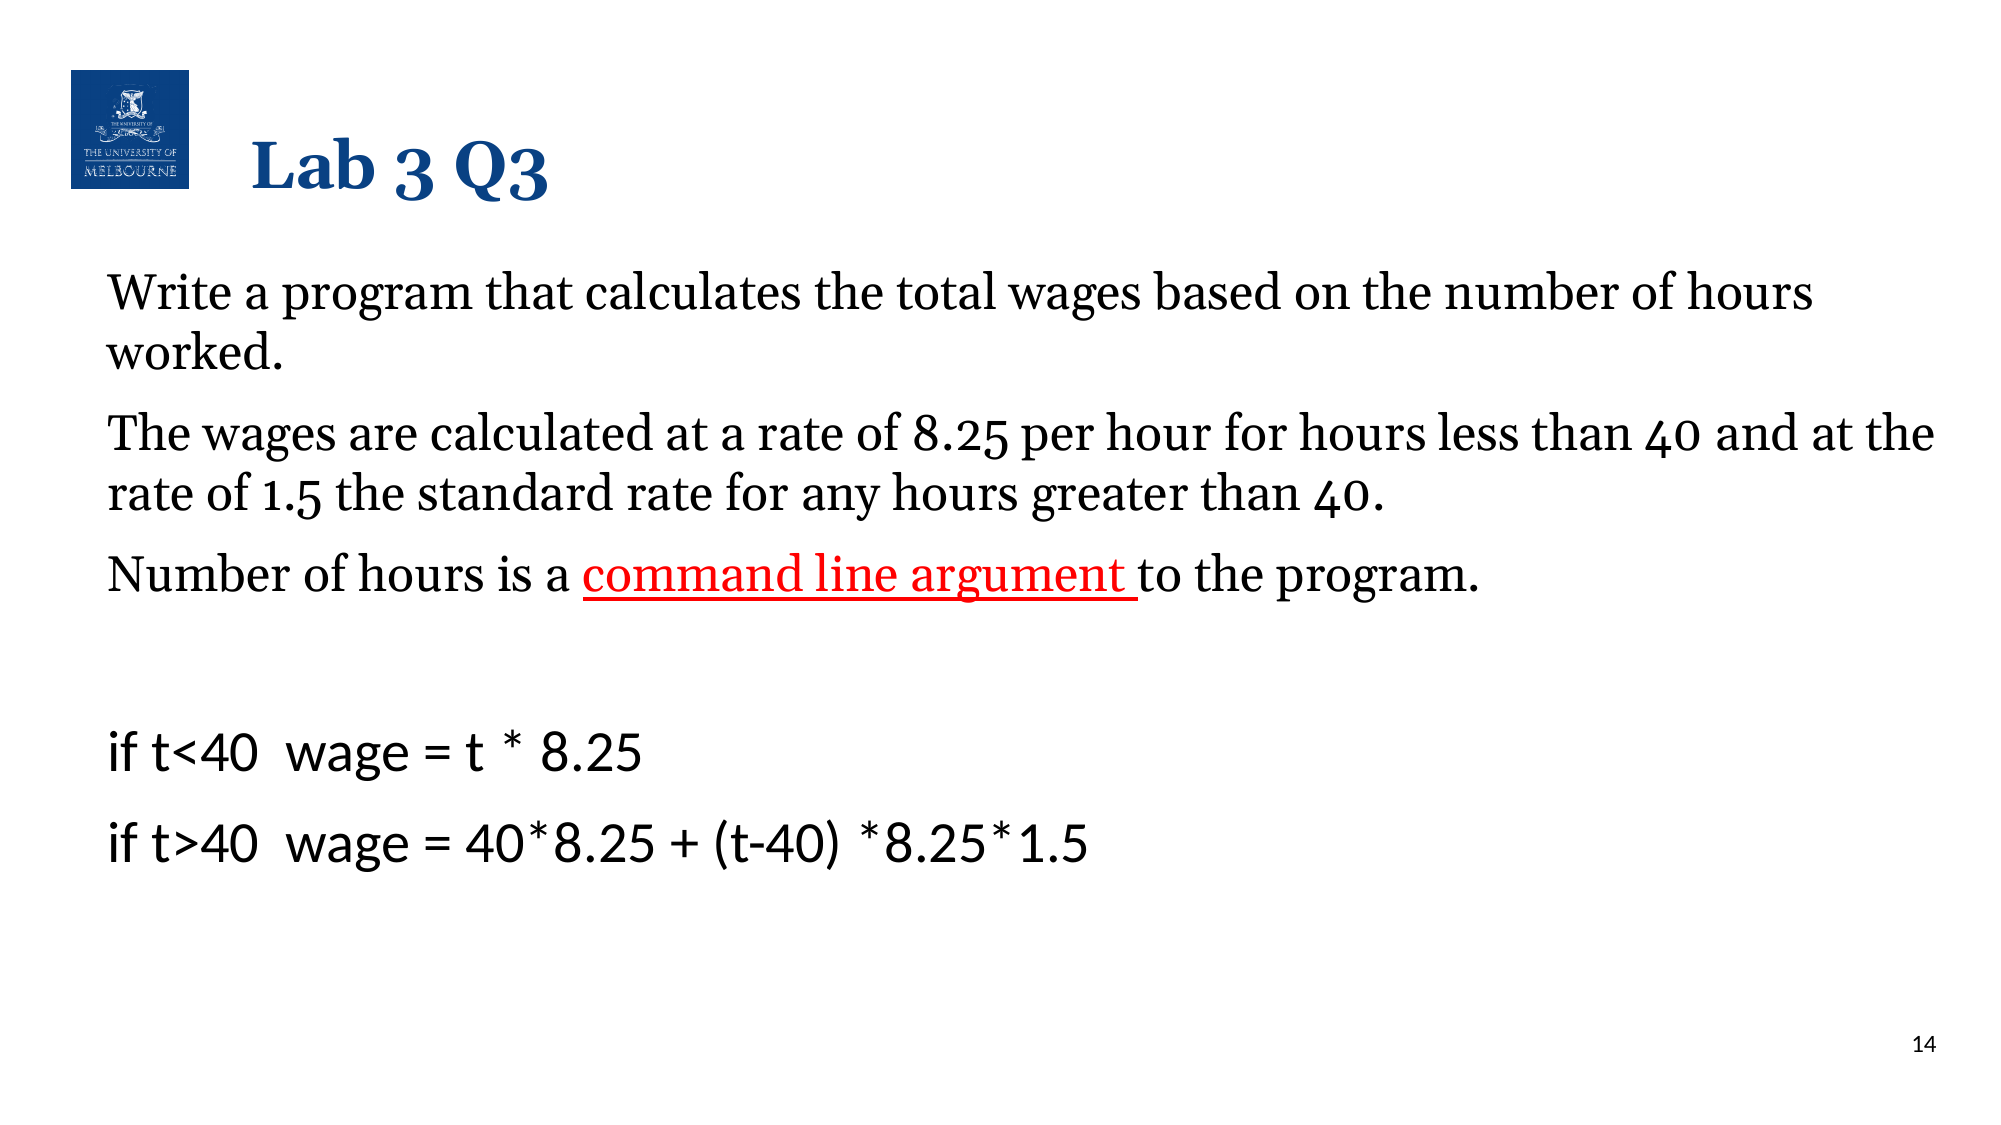

# Lab 3 Q3
Write a program that calculates the total wages based on the number of hours worked.
The wages are calculated at a rate of 8.25 per hour for hours less than 40 and at the rate of 1.5 the standard rate for any hours greater than 40.
Number of hours is a command line argument to the program.

if t<40  wage = t * 8.25
if t>40  wage = 40*8.25 + (t-40) *8.25*1.5

14